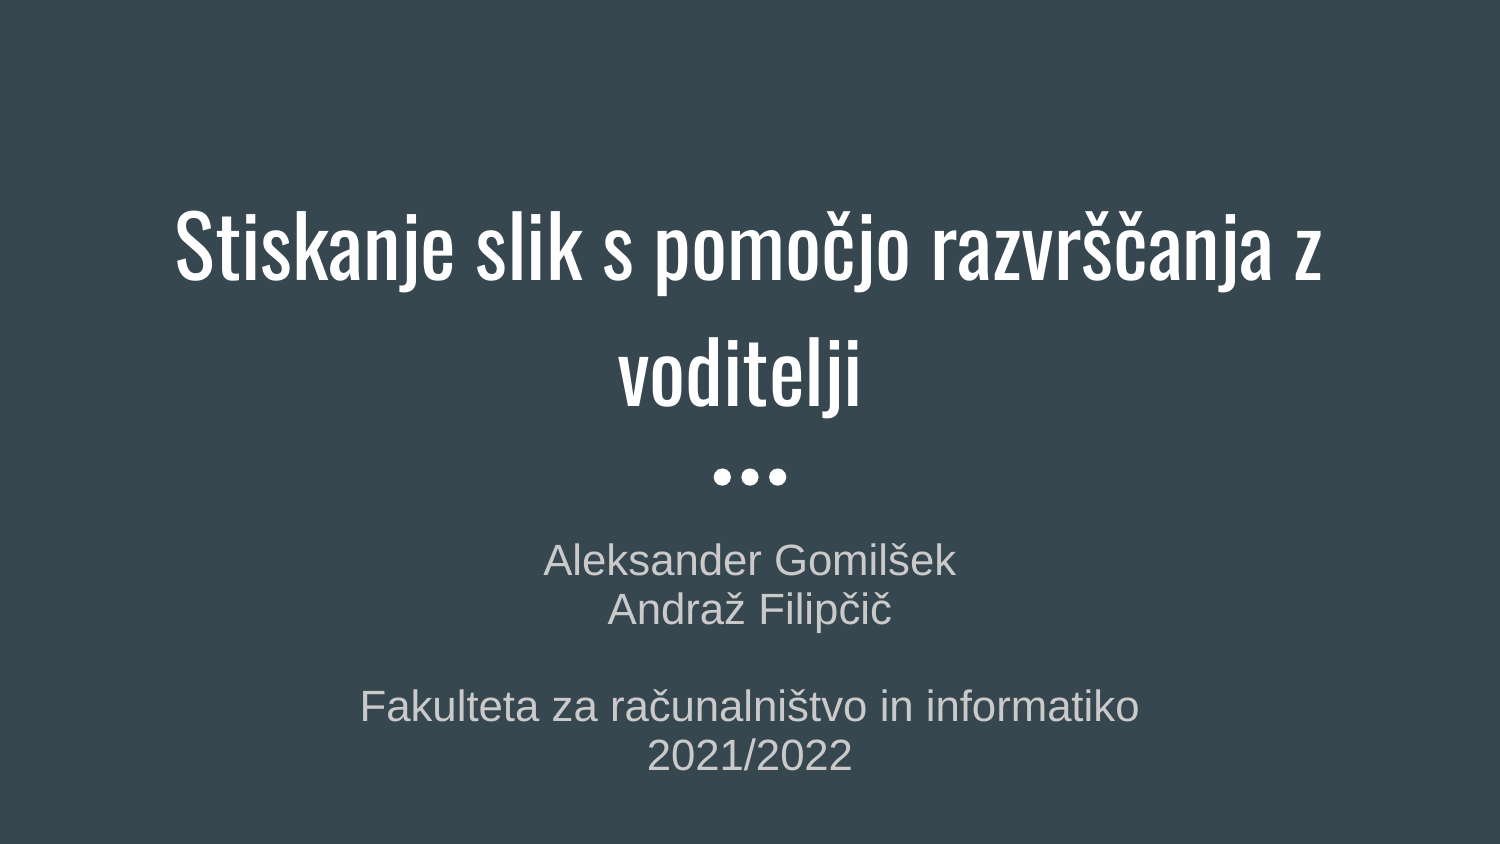

# Stiskanje slik s pomočjo razvrščanja z voditelji
Aleksander Gomilšek
Andraž Filipčič

Fakulteta za računalništvo in informatiko
2021/2022